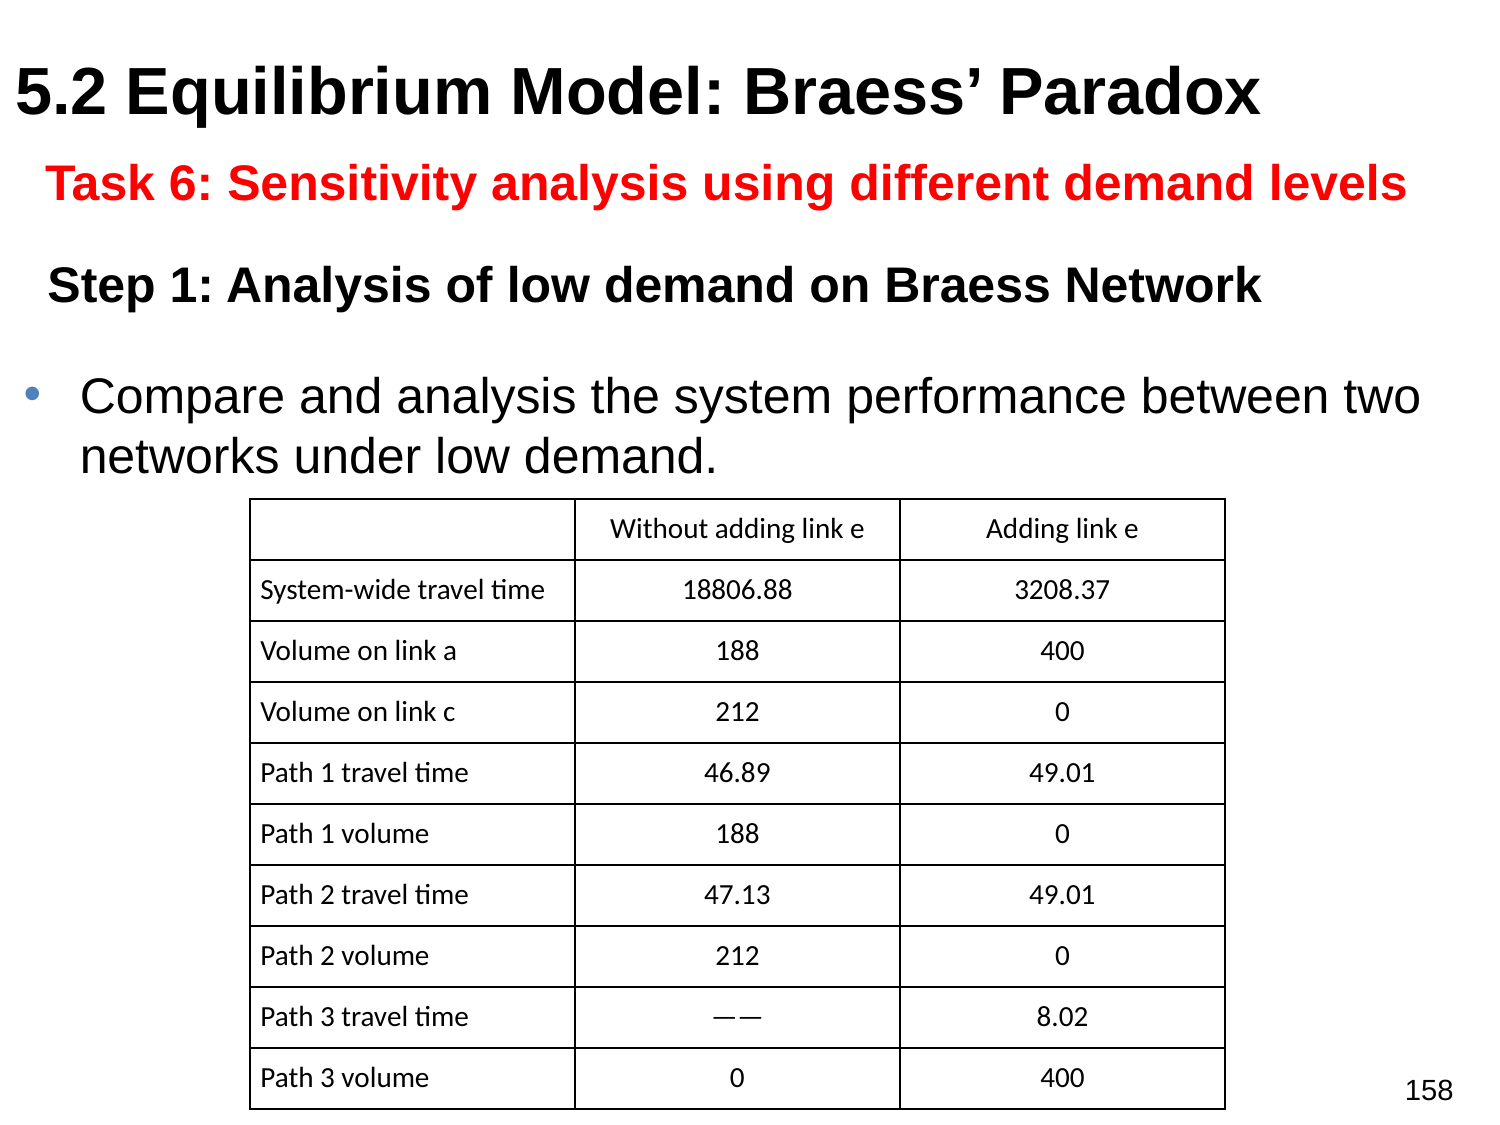

5.2 Equilibrium Model: Braess’ Paradox
Task 6: Sensitivity analysis using different demand levels
# Step 1: Analysis of low demand on Braess Network
Compare and analysis the system performance between two networks under low demand.
|  | Without adding link e | Adding link e |
| --- | --- | --- |
| System-wide travel time | 18806.88 | 3208.37 |
| Volume on link a | 188 | 400 |
| Volume on link c | 212 | 0 |
| Path 1 travel time | 46.89 | 49.01 |
| Path 1 volume | 188 | 0 |
| Path 2 travel time | 47.13 | 49.01 |
| Path 2 volume | 212 | 0 |
| Path 3 travel time | —— | 8.02 |
| Path 3 volume | 0 | 400 |
158